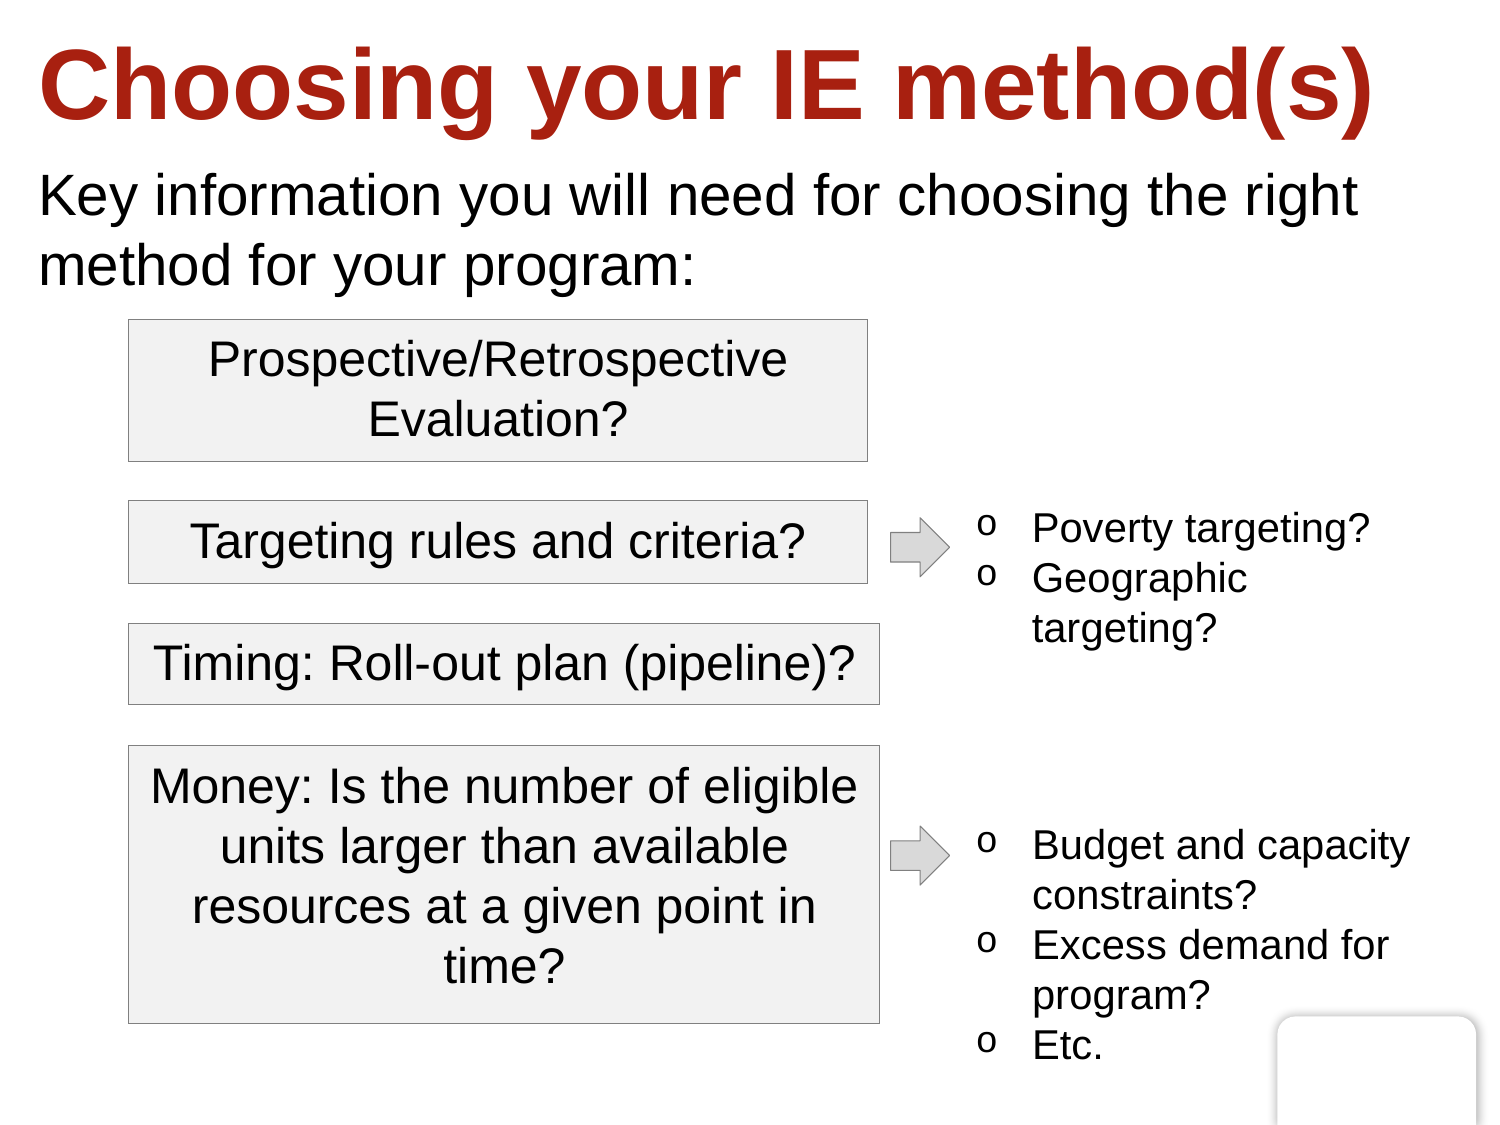

# Choosing your IE method(s)
Key information you will need for choosing the right method for your program:
Prospective/Retrospective Evaluation?
Poverty targeting?
Geographic targeting?
Targeting rules and criteria?

Timing: Roll-out plan (pipeline)?
Money: Is the number of eligible units larger than available resources at a given point in time?
Budget and capacity constraints?
Excess demand for program?
Etc.